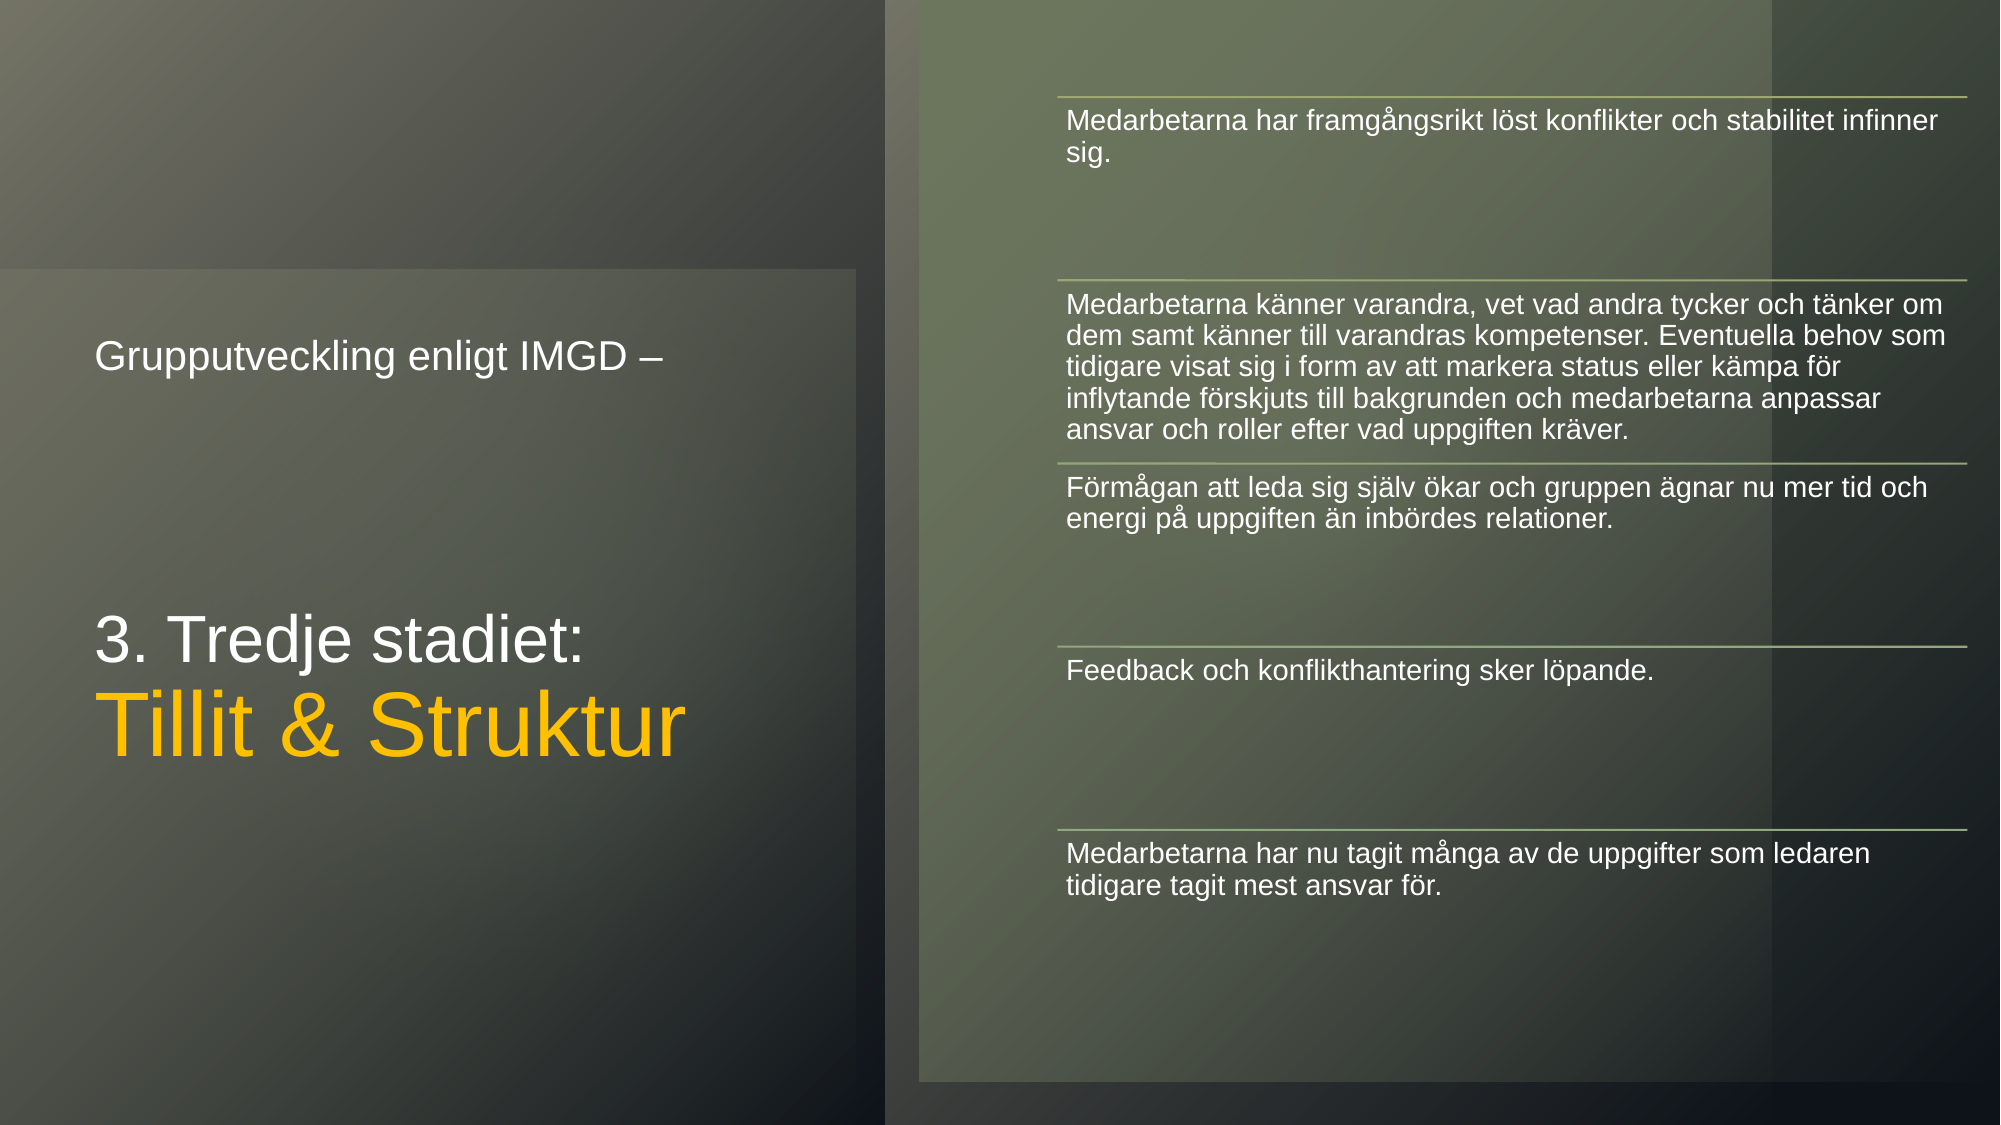

# Grupputveckling enligt IMGD – 3. Tredje stadiet: Tillit & Struktur
Medarbetarna har framgångsrikt löst konflikter och stabilitet infinner sig.
Medarbetarna känner varandra, vet vad andra tycker och tänker om dem samt känner till varandras kompetenser. Eventuella behov som tidigare visat sig i form av att markera status eller kämpa för inflytande förskjuts till bakgrunden och medarbetarna anpassar ansvar och roller efter vad uppgiften kräver.
Förmågan att leda sig själv ökar och gruppen ägnar nu mer tid och energi på uppgiften än inbördes relationer.
Feedback och konflikthantering sker löpande.
Medarbetarna har nu tagit många av de uppgifter som ledaren tidigare tagit mest ansvar för.